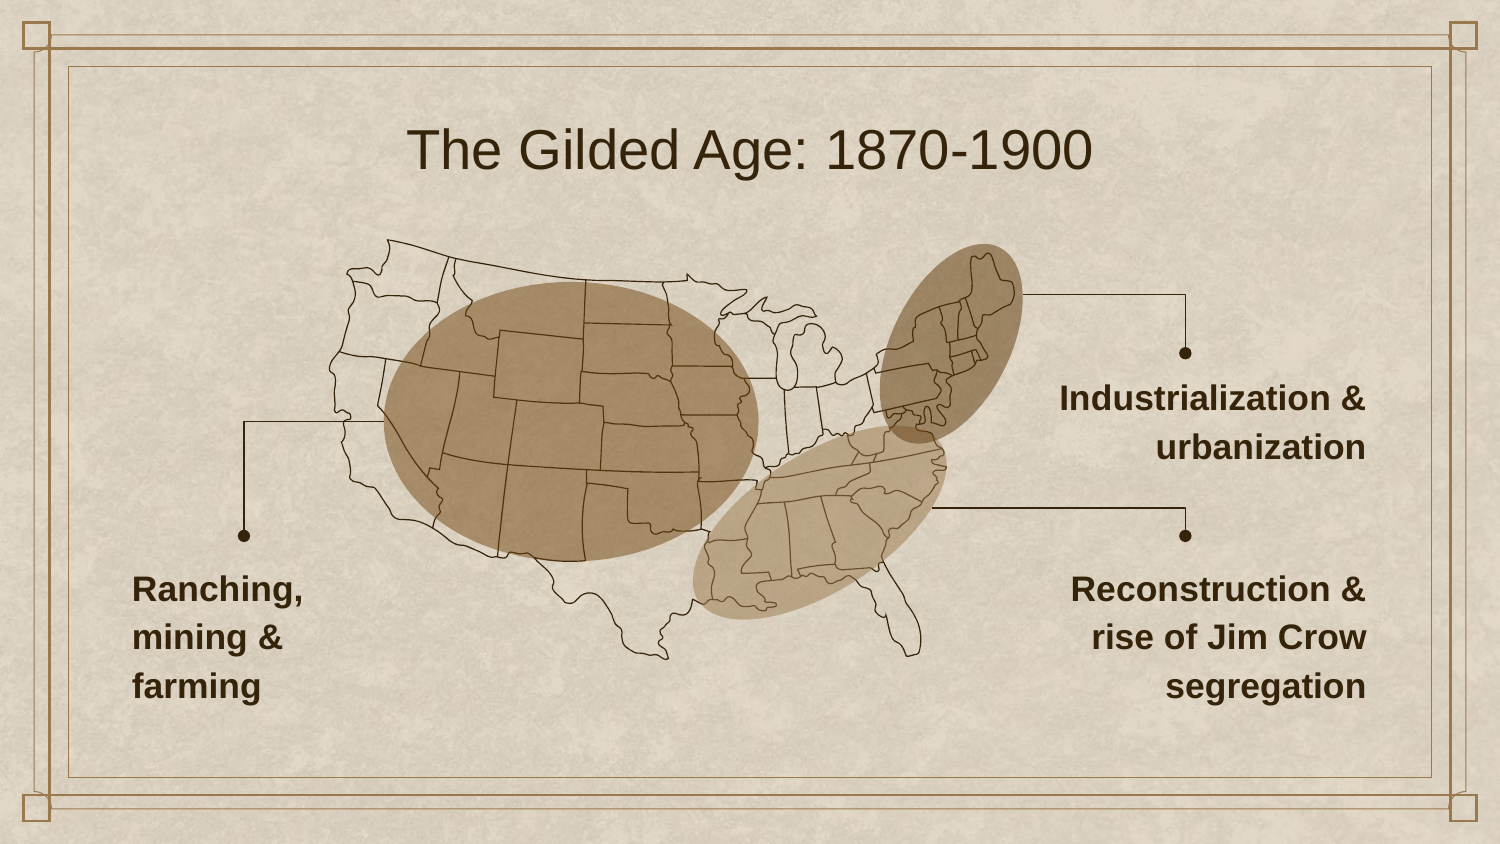

# The Gilded Age: 1870-1900

Industrialization & urbanization

Ranching, mining & farming
Reconstruction & rise of Jim Crow segregation